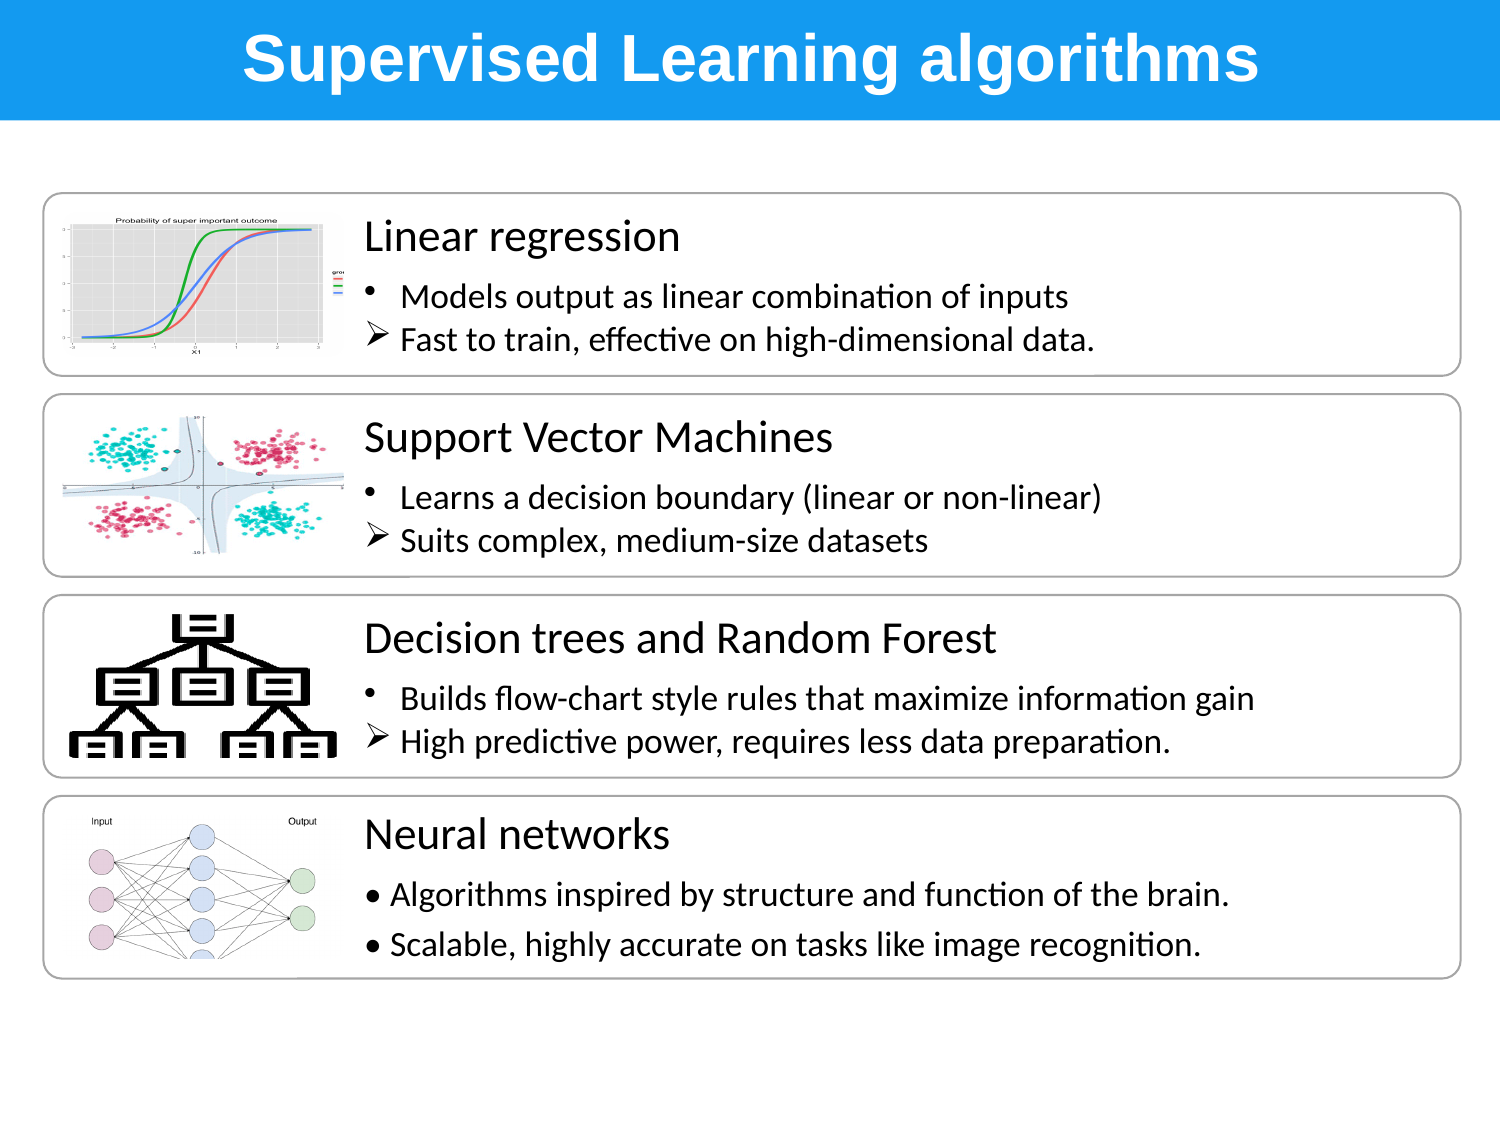

Supervised Learning algorithms
Linear regression
 Models output as linear combination of inputs
 Fast to train, effective on high-dimensional data.
Support Vector Machines
 Learns a decision boundary (linear or non-linear)
 Suits complex, medium-size datasets
Decision trees and Random Forest
 Builds flow-chart style rules that maximize information gain
 High predictive power, requires less data preparation.
Neural networks
• Algorithms inspired by structure and function of the brain.
• Scalable, highly accurate on tasks like image recognition.